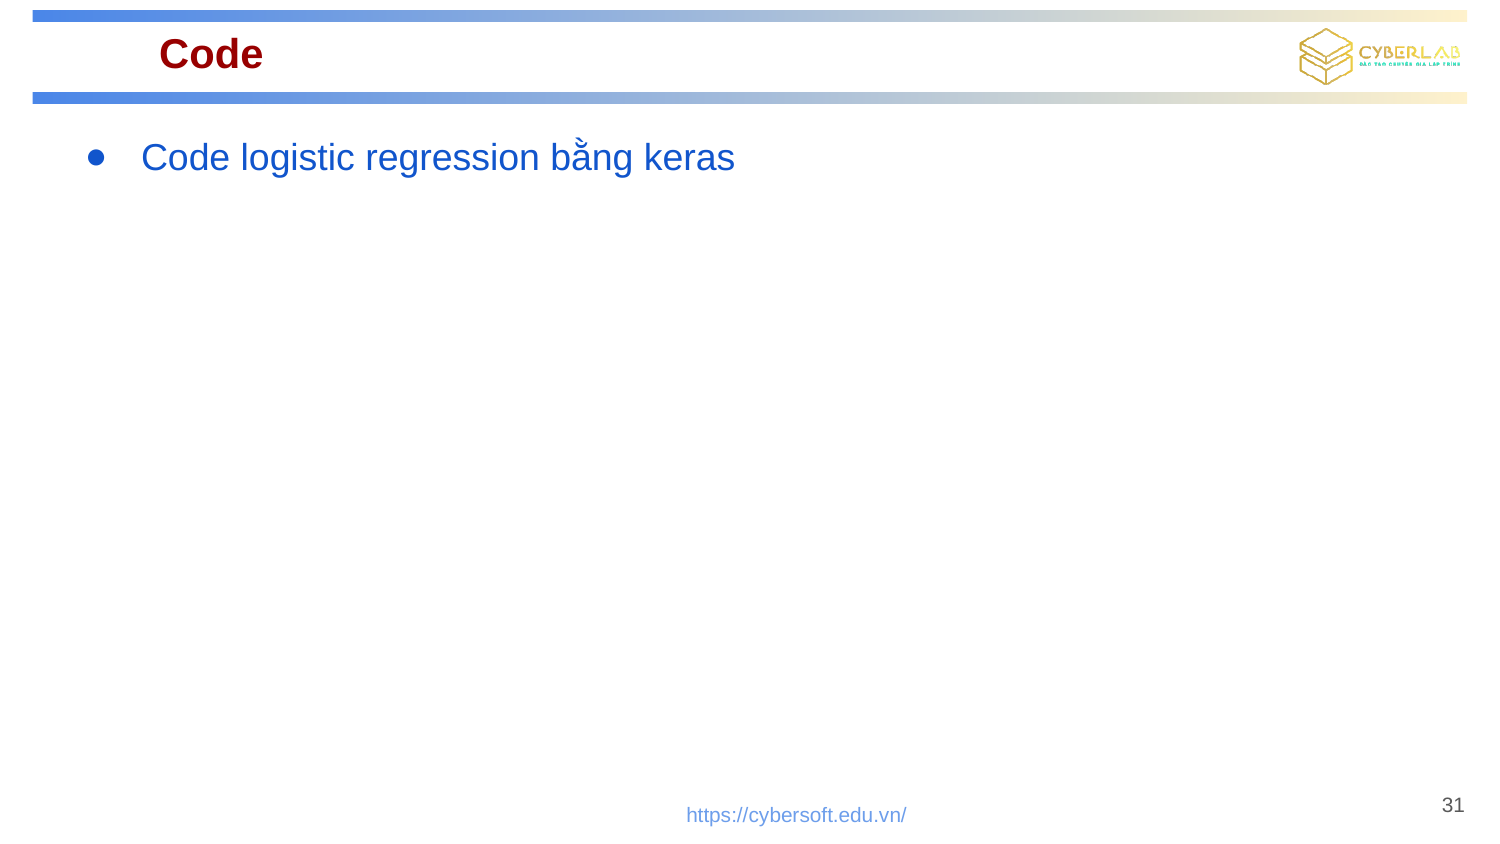

# Code
Code logistic regression bằng keras
31